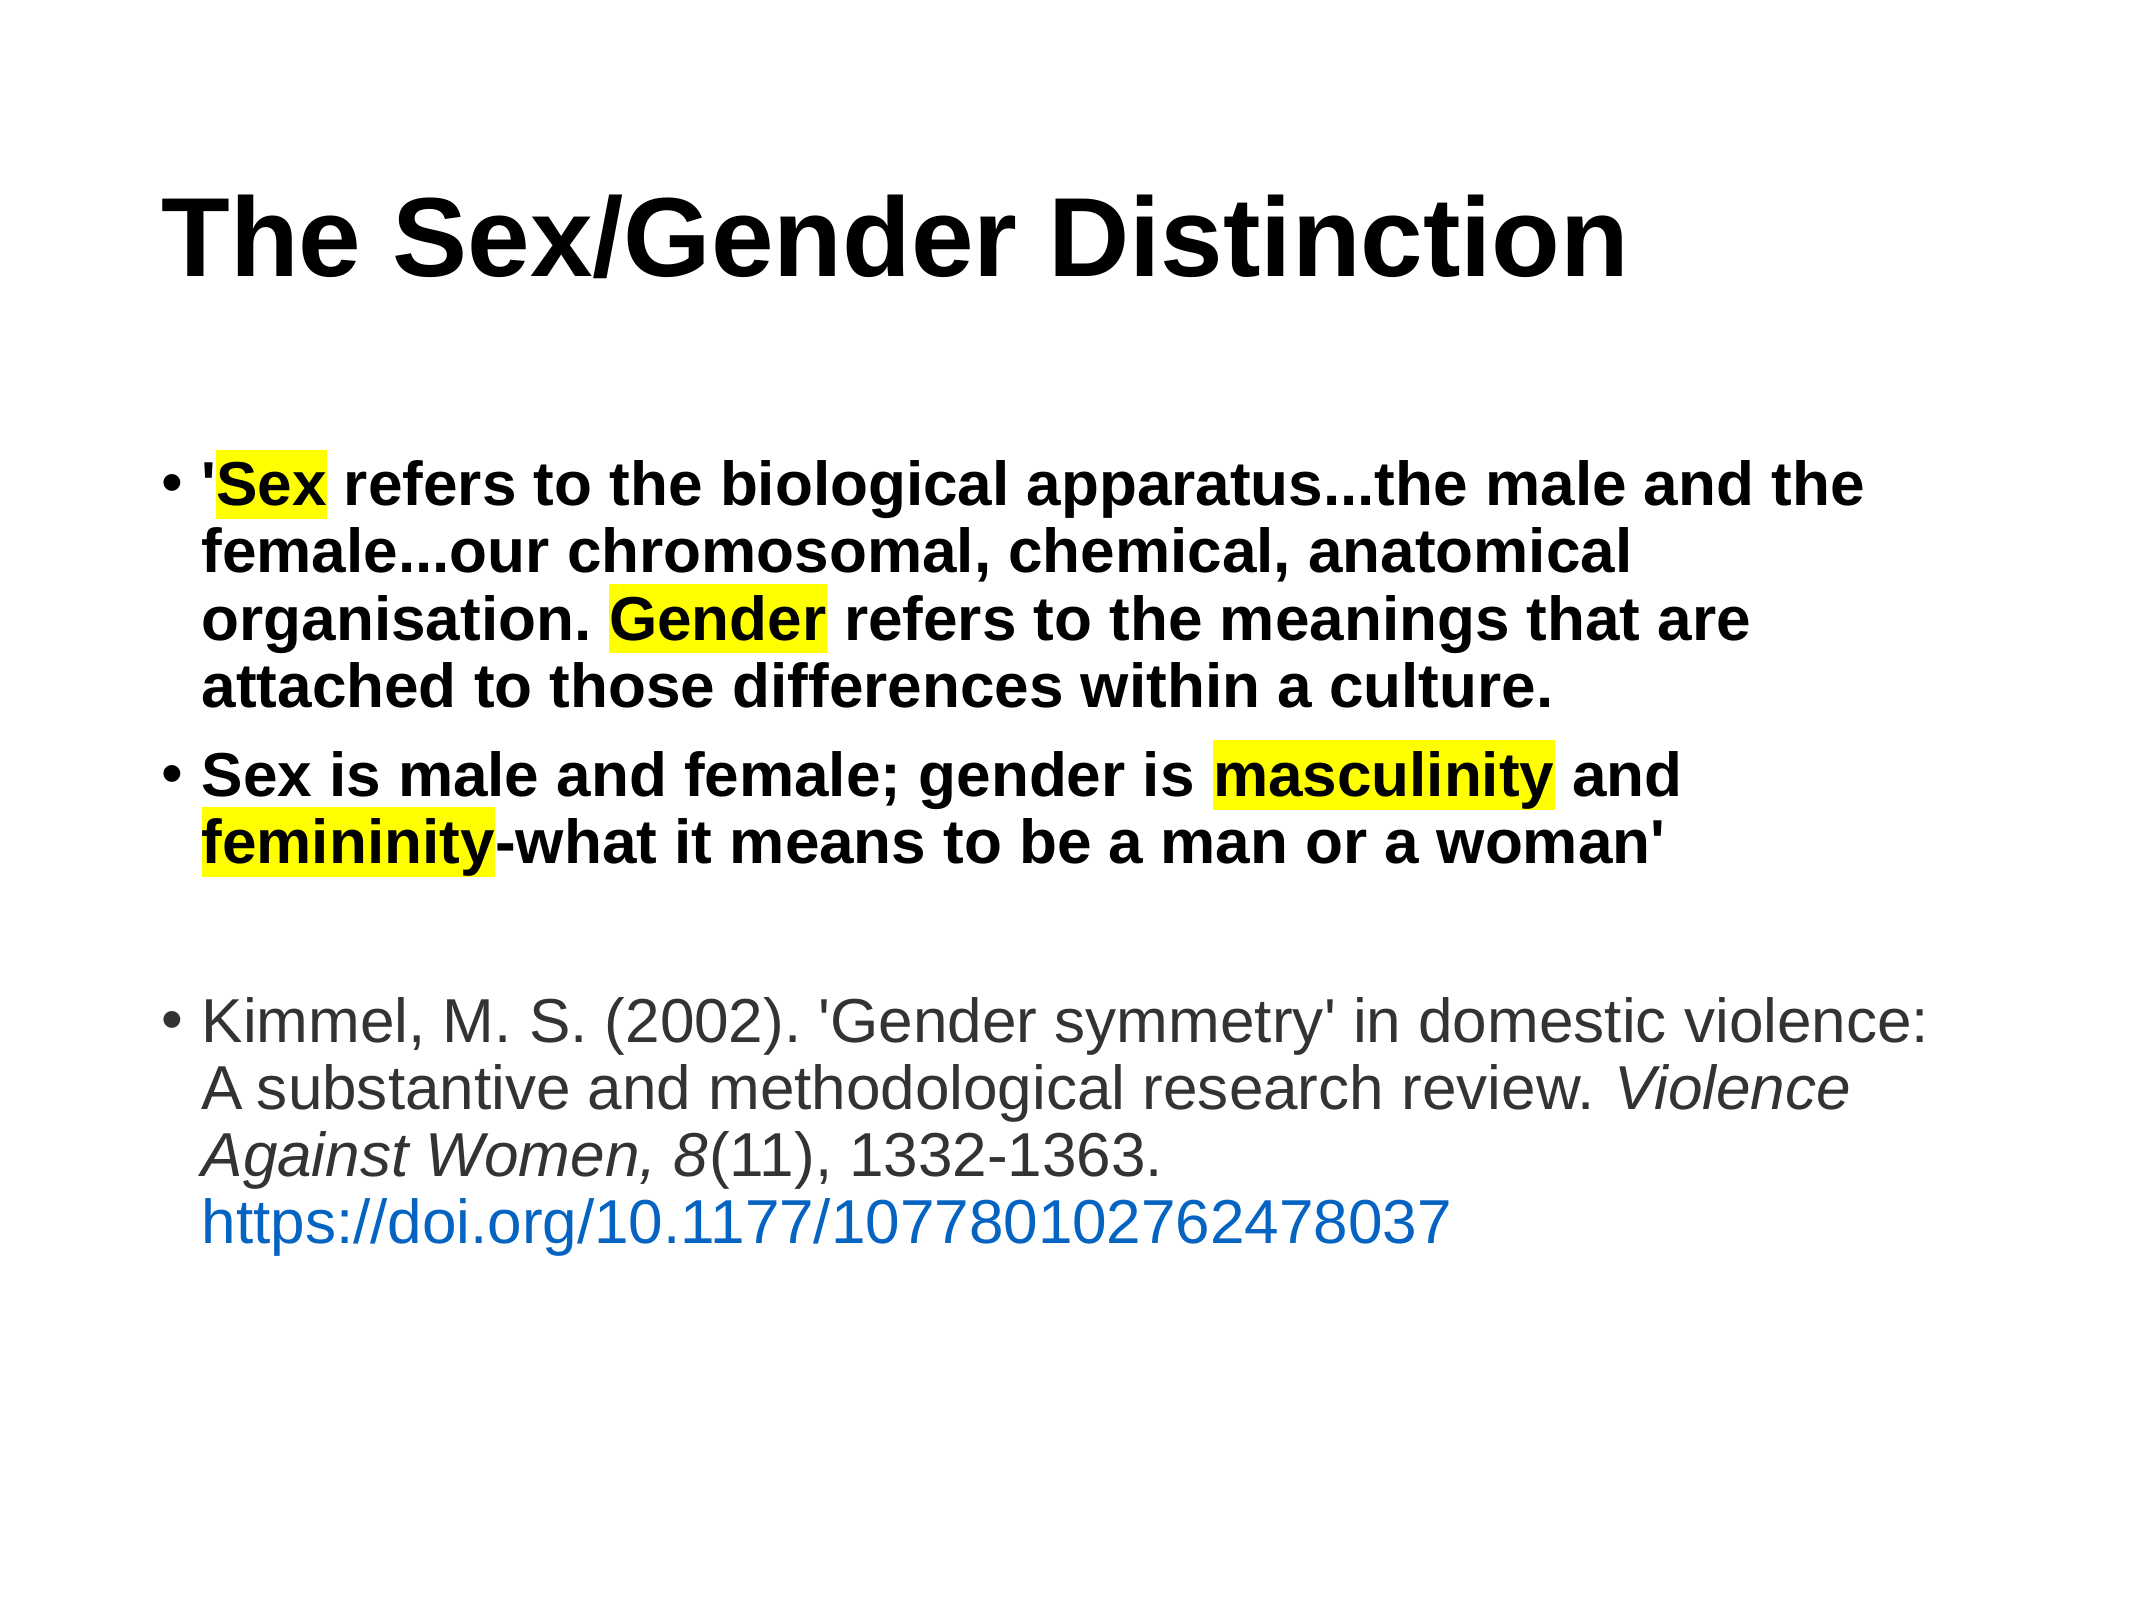

# The Sex/Gender Distinction
'Sex refers to the biological apparatus...the male and the female...our chromosomal, chemical, anatomical organisation. Gender refers to the meanings that are attached to those differences within a culture.
Sex is male and female; gender is masculinity and femininity-what it means to be a man or a woman'

Kimmel, M. S. (2002). 'Gender symmetry' in domestic violence: A substantive and methodological research review. Violence Against Women, 8(11), 1332-1363. https://doi.org/10.1177/107780102762478037